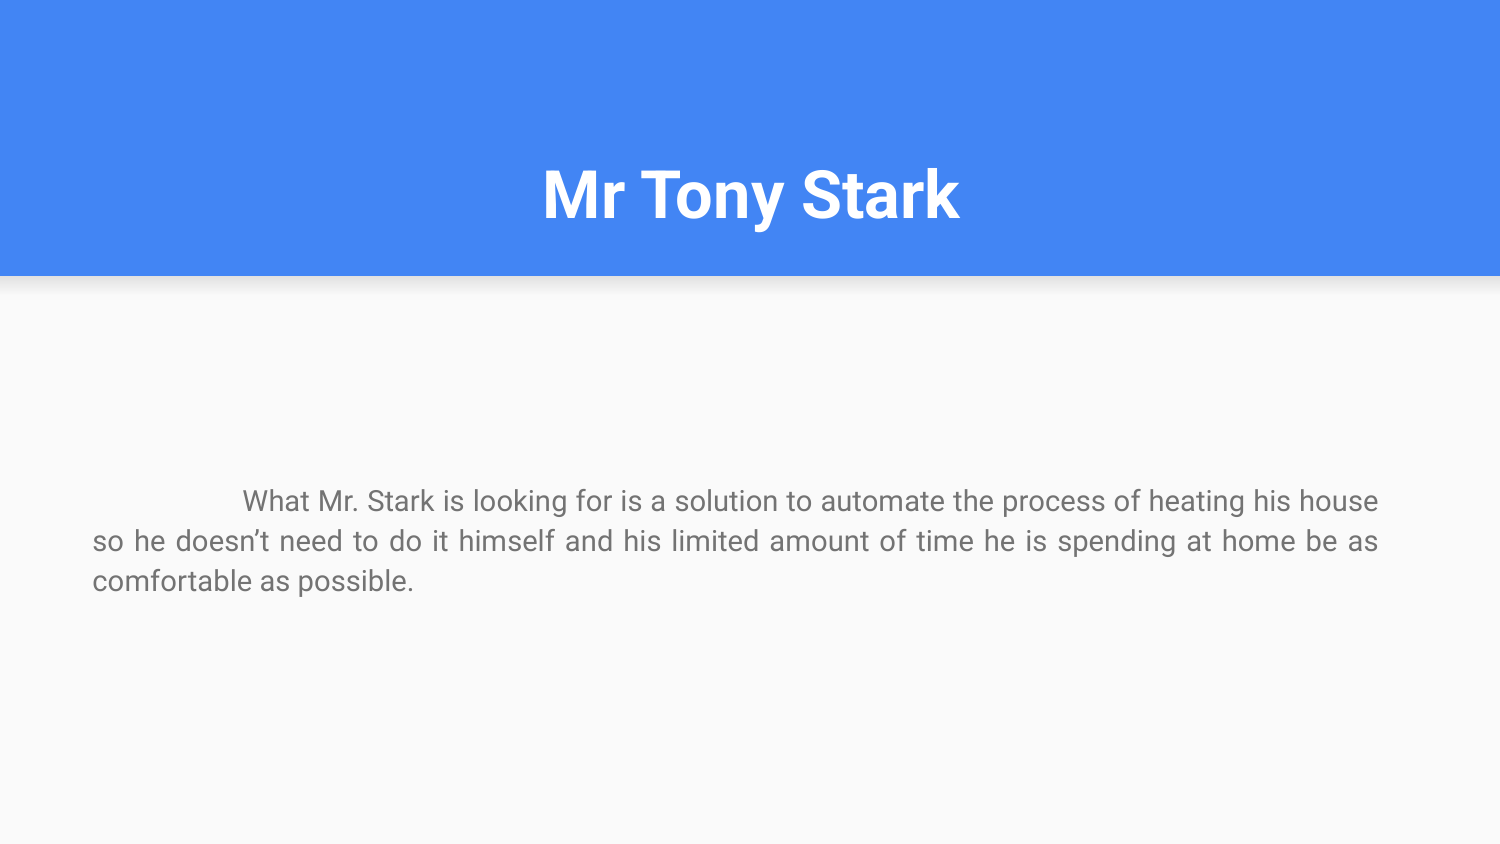

# Mr Tony Stark

	What Mr. Stark is looking for is a solution to automate the process of heating his house so he doesn’t need to do it himself and his limited amount of time he is spending at home be as comfortable as possible.